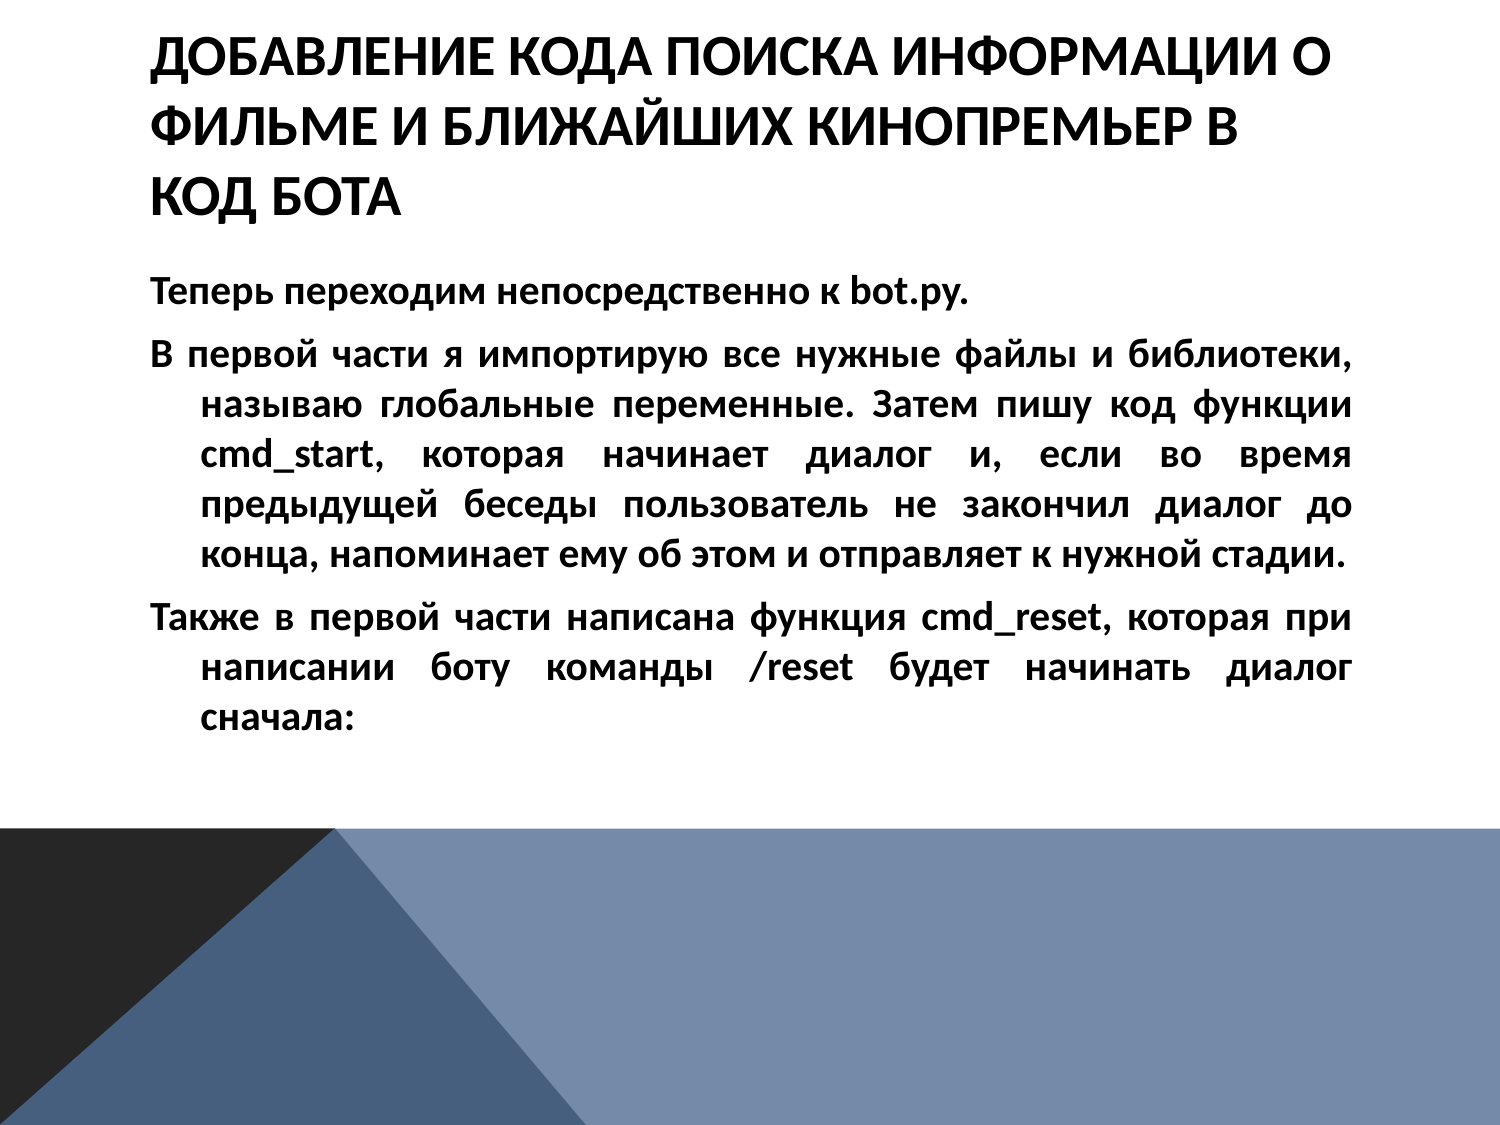

# Добавление кода поиска информации о фильме и ближайших кинопремьер в код бота
Теперь переходим непосредственно к bot.py.
В первой части я импортирую все нужные файлы и библиотеки, называю глобальные переменные. Затем пишу код функции cmd_start, которая начинает диалог и, если во время предыдущей беседы пользователь не закончил диалог до конца, напоминает ему об этом и отправляет к нужной стадии.
Также в первой части написана функция cmd_reset, которая при написании боту команды /reset будет начинать диалог сначала: